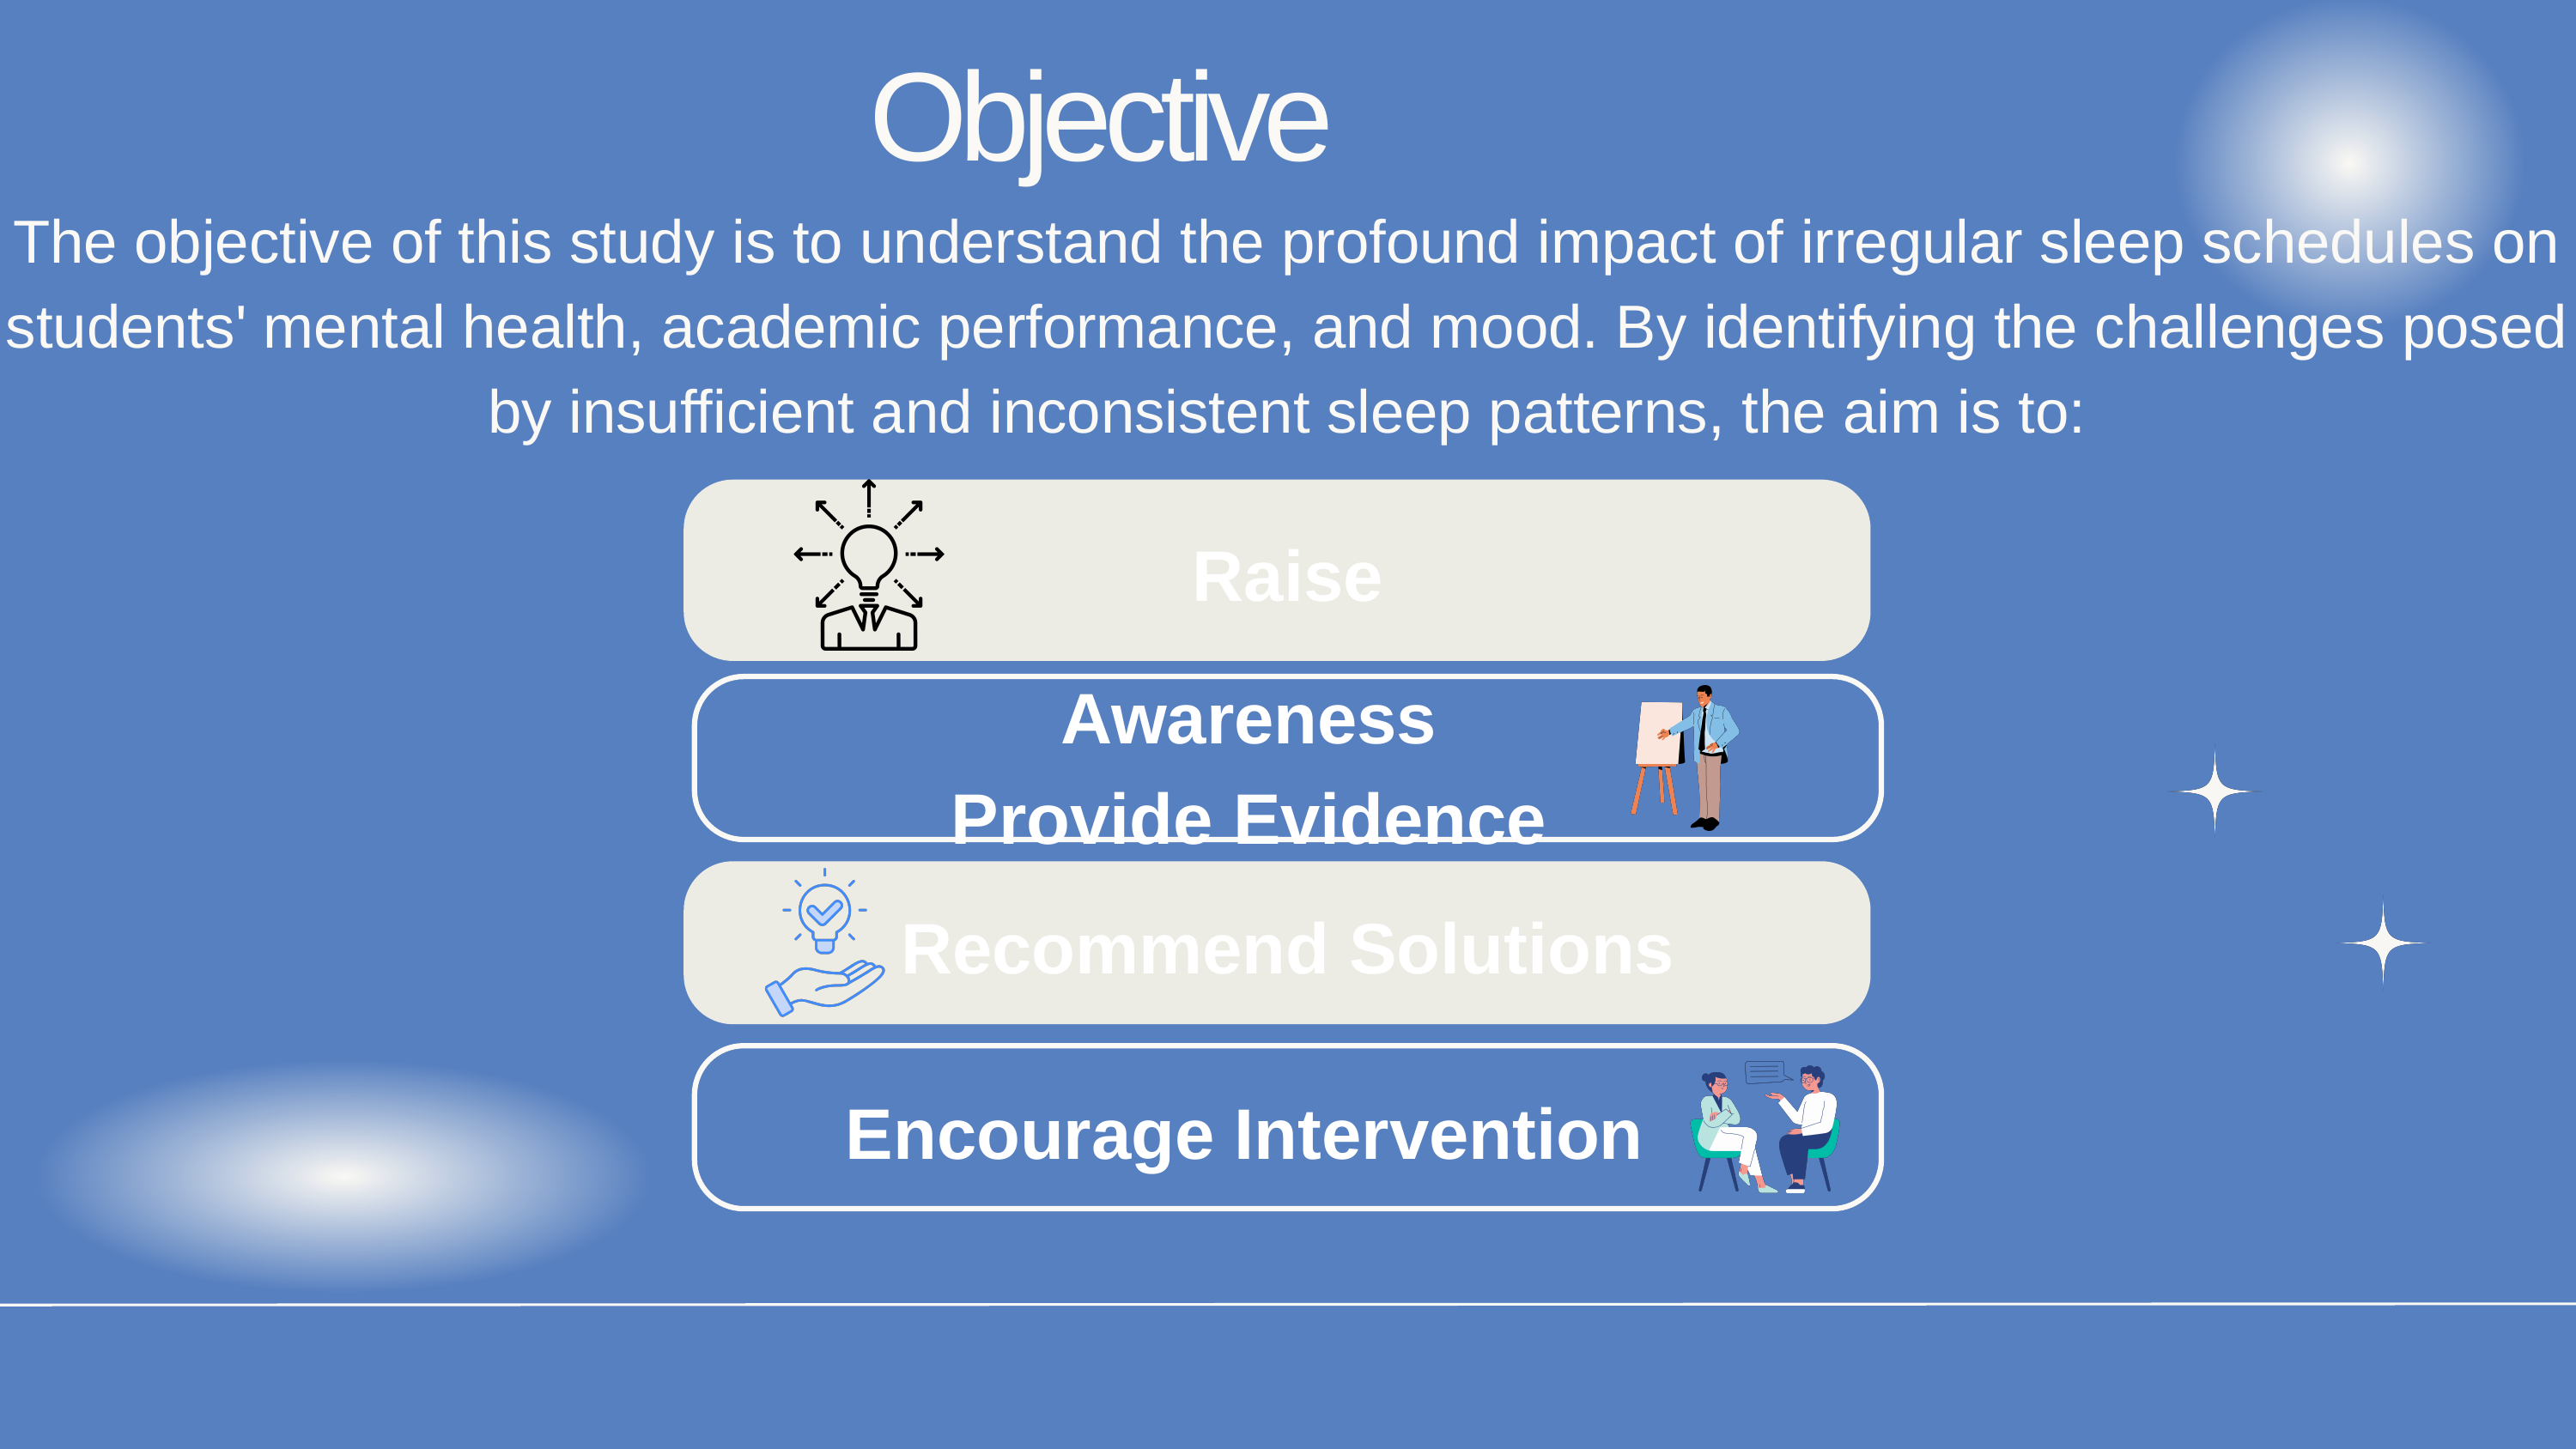

Objective
The objective of this study is to understand the profound impact of irregular sleep schedules on students' mental health, academic performance, and mood. By identifying the challenges posed by insufficient and inconsistent sleep patterns, the aim is to:

Raise
Awareness
Provide Evidence

Recommend Solutions

Encourage Intervention